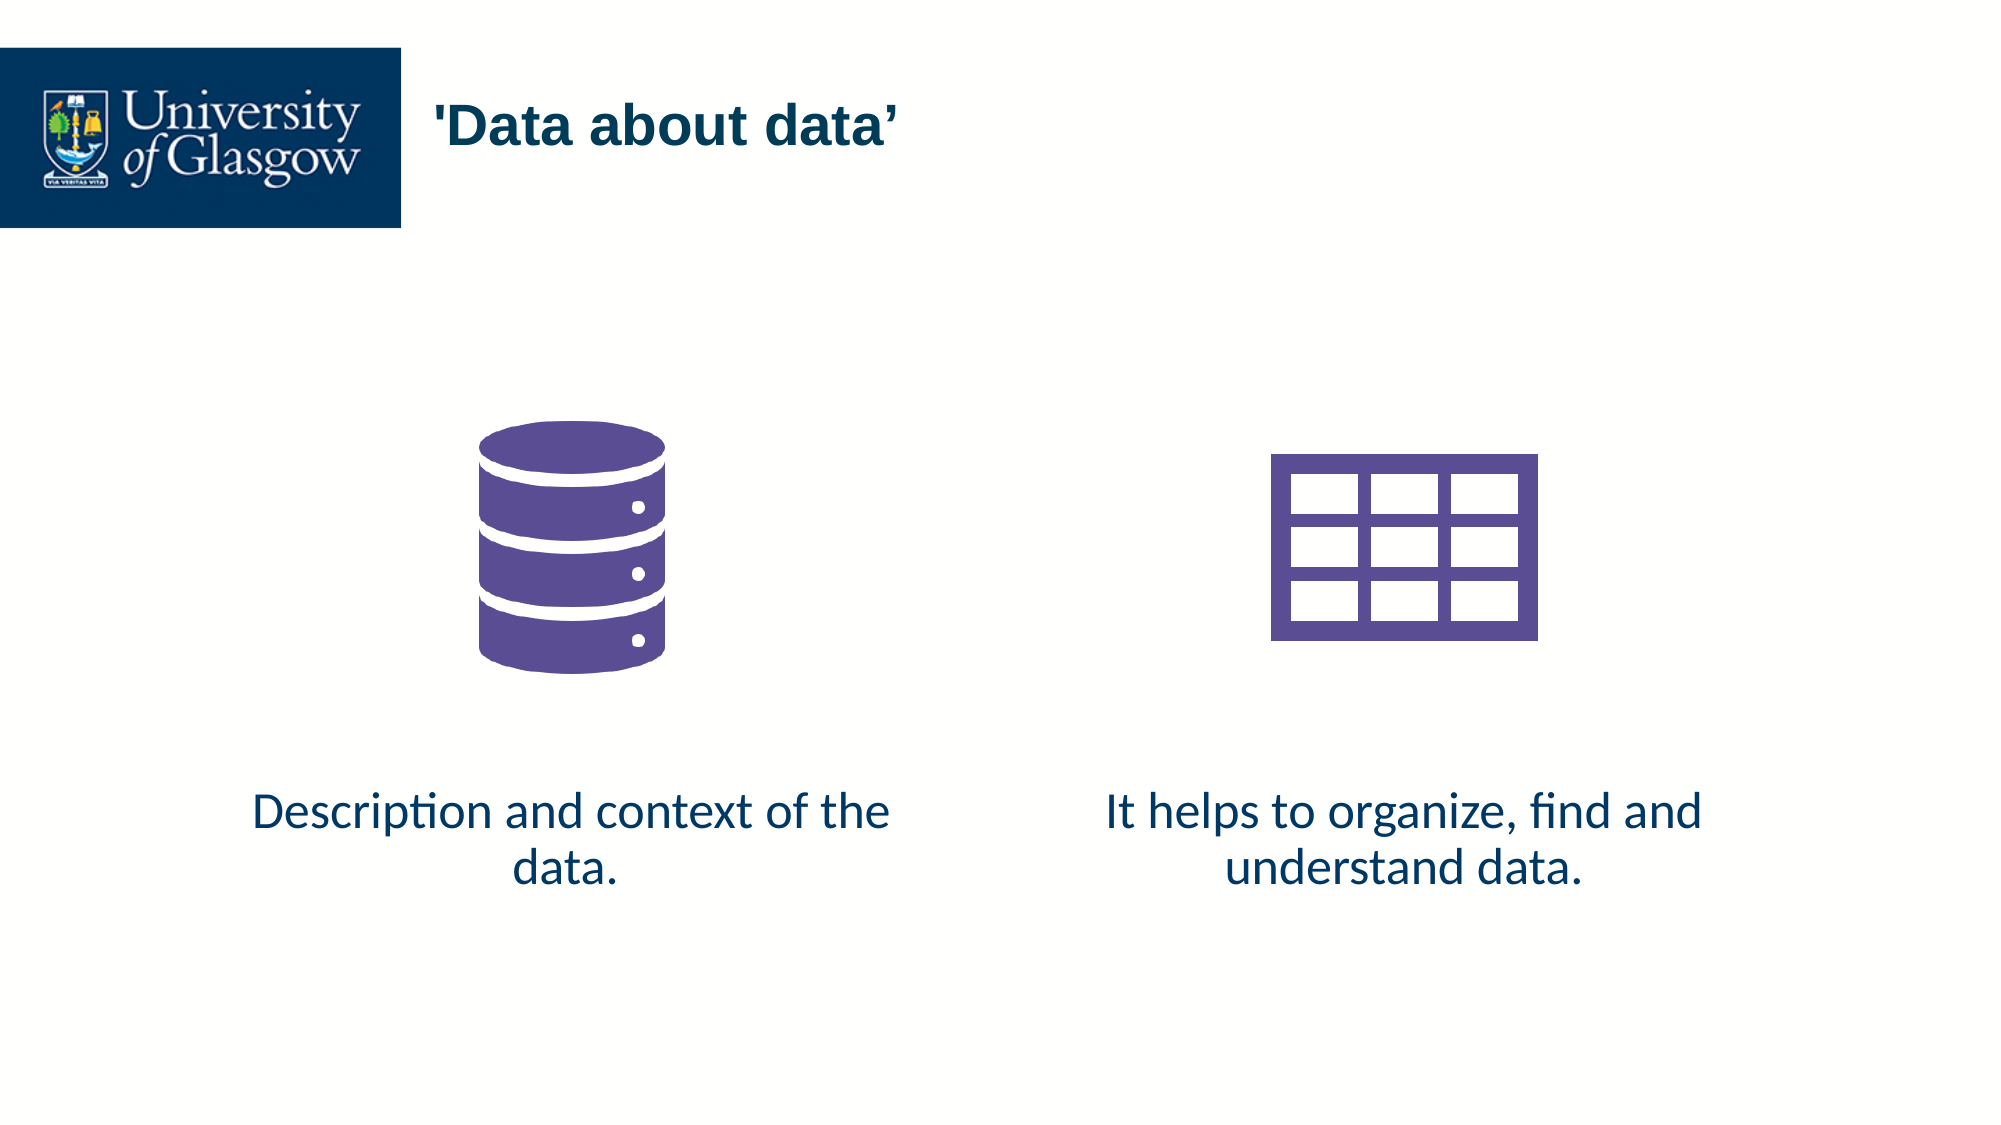

# 'Data about data’
Description and context of the data.
It helps to organize, find and understand data.